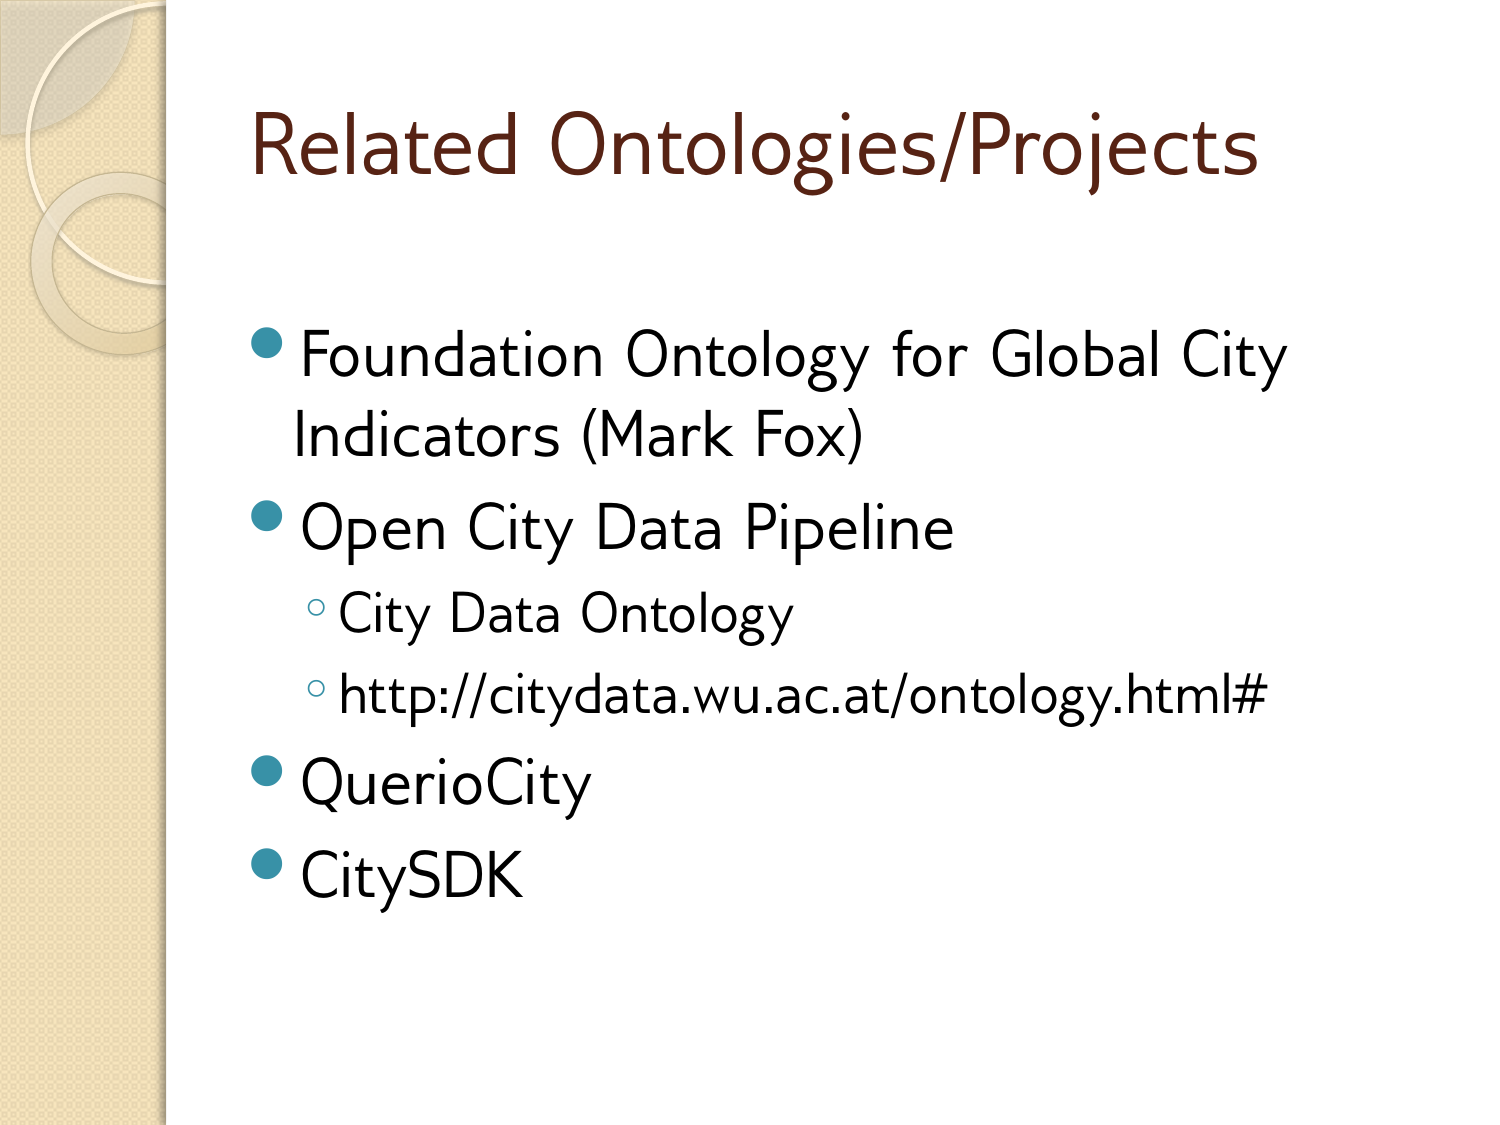

# Related Ontologies/Projects
Foundation Ontology for Global City Indicators (Mark Fox)
Open City Data Pipeline
City Data Ontology
http://citydata.wu.ac.at/ontology.html#
QuerioCity
CitySDK